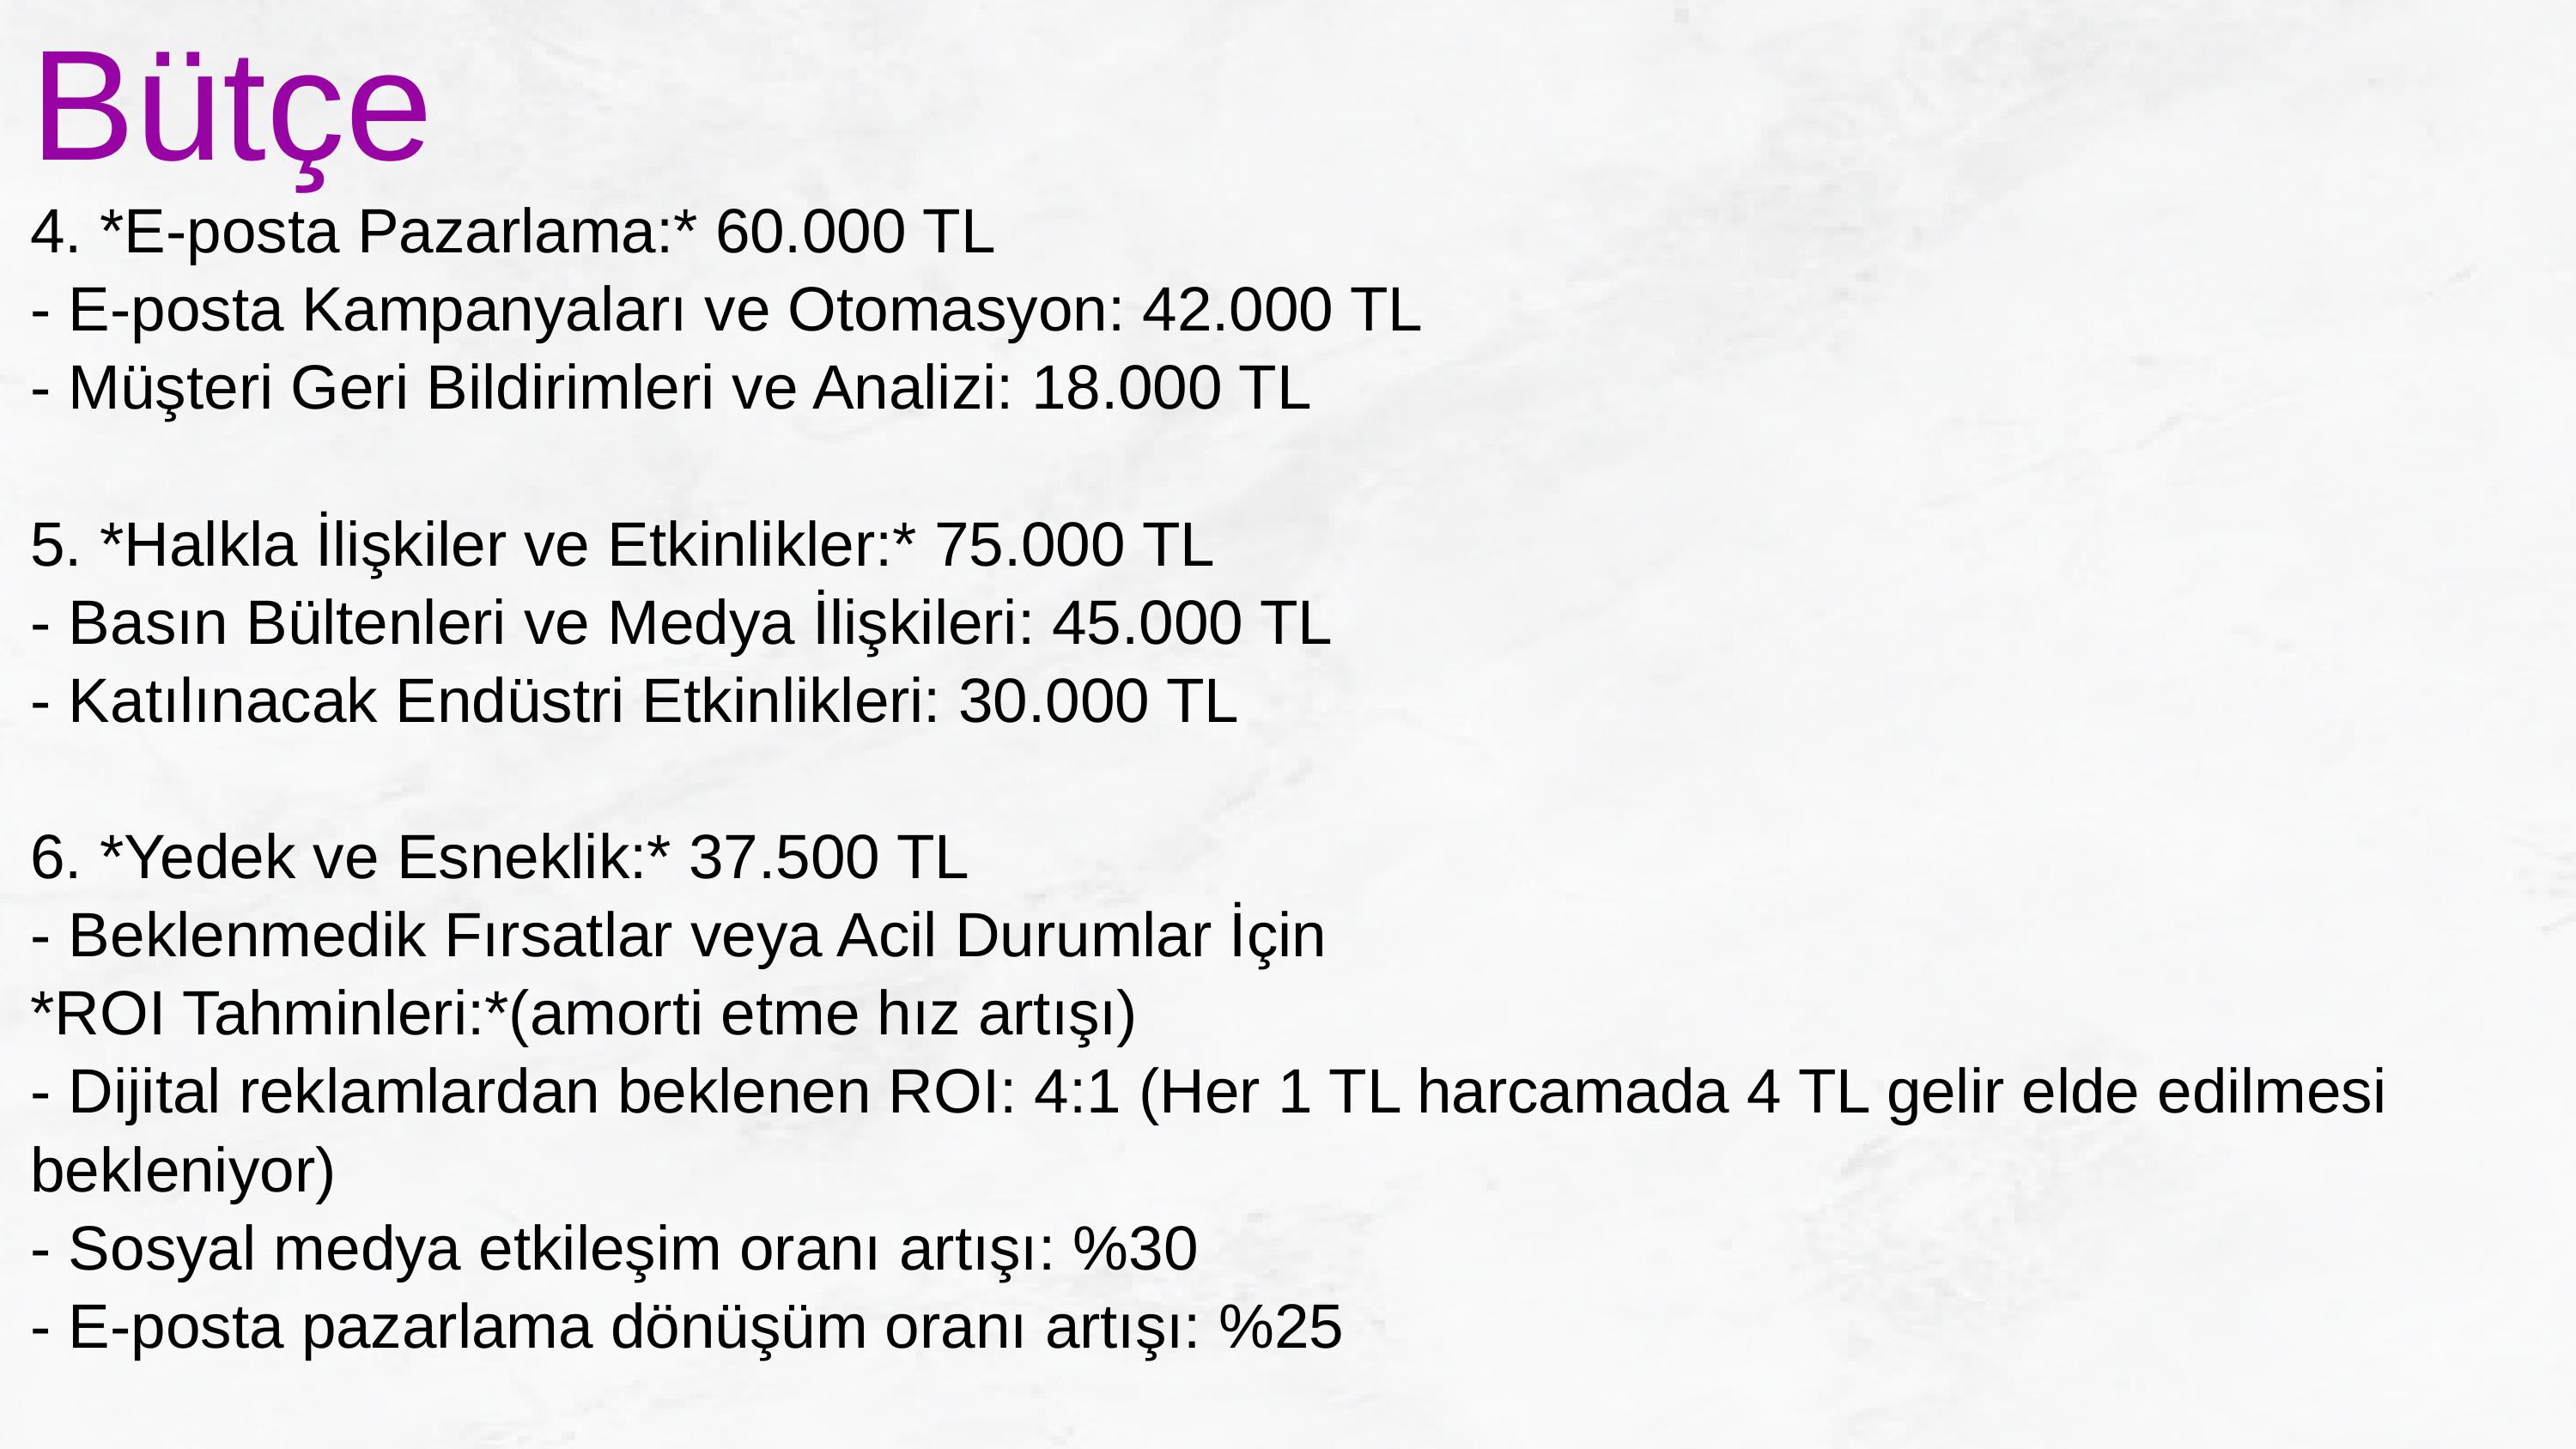

Bütçe
4. *E-posta Pazarlama:* 60.000 TL
- E-posta Kampanyaları ve Otomasyon: 42.000 TL
- Müşteri Geri Bildirimleri ve Analizi: 18.000 TL

5. *Halkla İlişkiler ve Etkinlikler:* 75.000 TL
- Basın Bültenleri ve Medya İlişkileri: 45.000 TL
- Katılınacak Endüstri Etkinlikleri: 30.000 TL

6. *Yedek ve Esneklik:* 37.500 TL
- Beklenmedik Fırsatlar veya Acil Durumlar İçin
*ROI Tahminleri:*(amorti etme hız artışı)
- Dijital reklamlardan beklenen ROI: 4:1 (Her 1 TL harcamada 4 TL gelir elde edilmesi bekleniyor)
- Sosyal medya etkileşim oranı artışı: %30
- E-posta pazarlama dönüşüm oranı artışı: %25